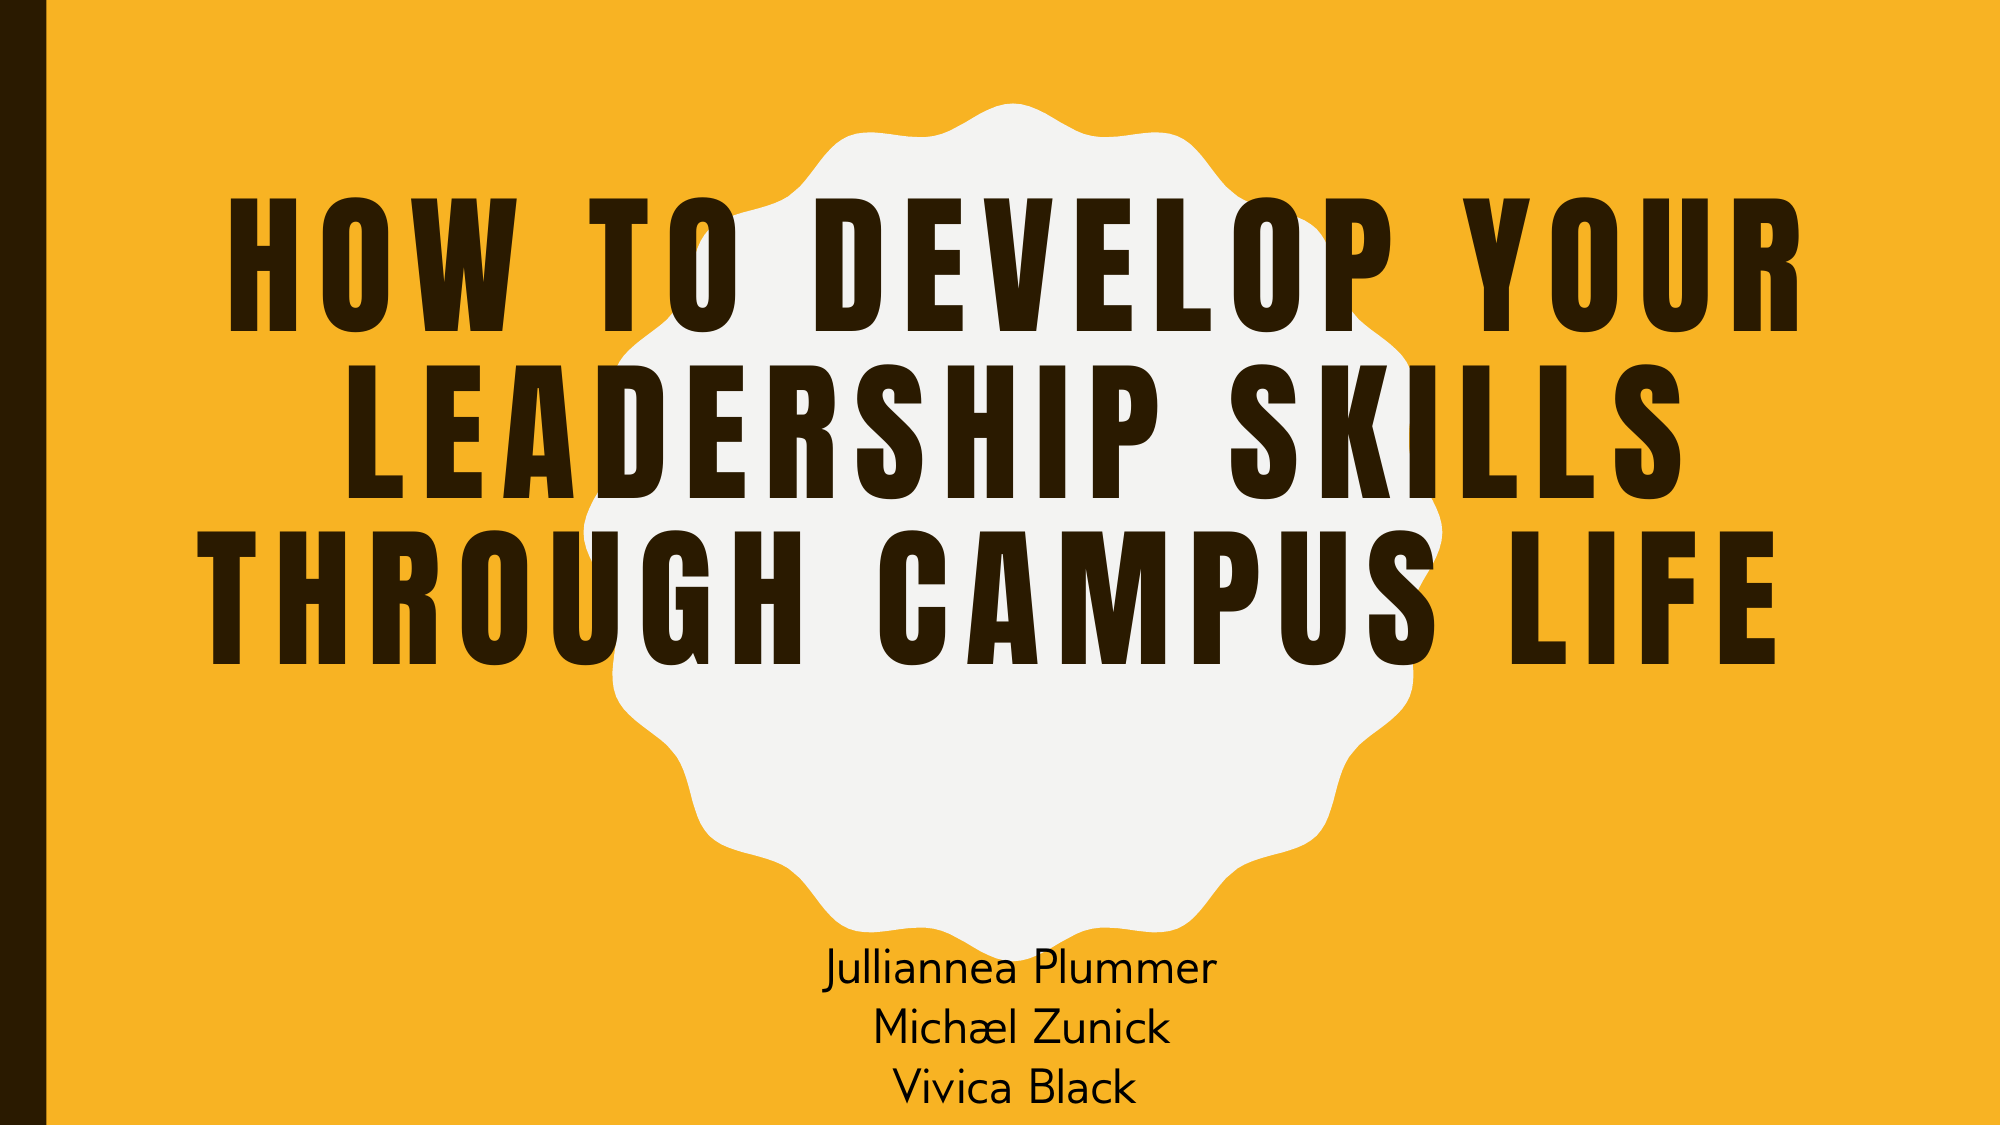

# How to develop your leadership skills through campus life
Julliannea Plummer
Michael Zunick
Vivica Black